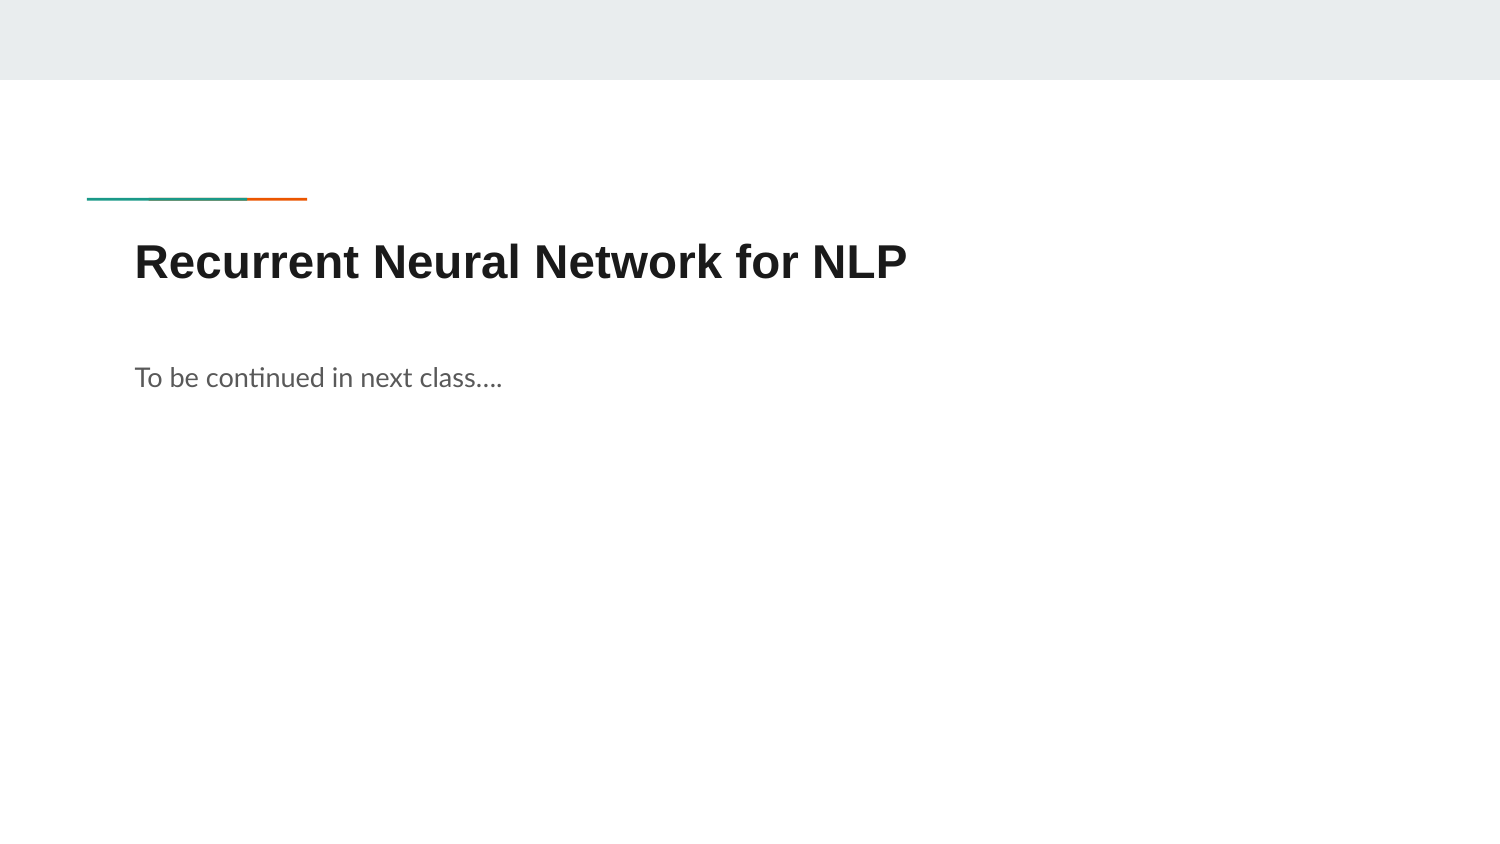

# Recurrent Neural Network for NLP
To be continued in next class….